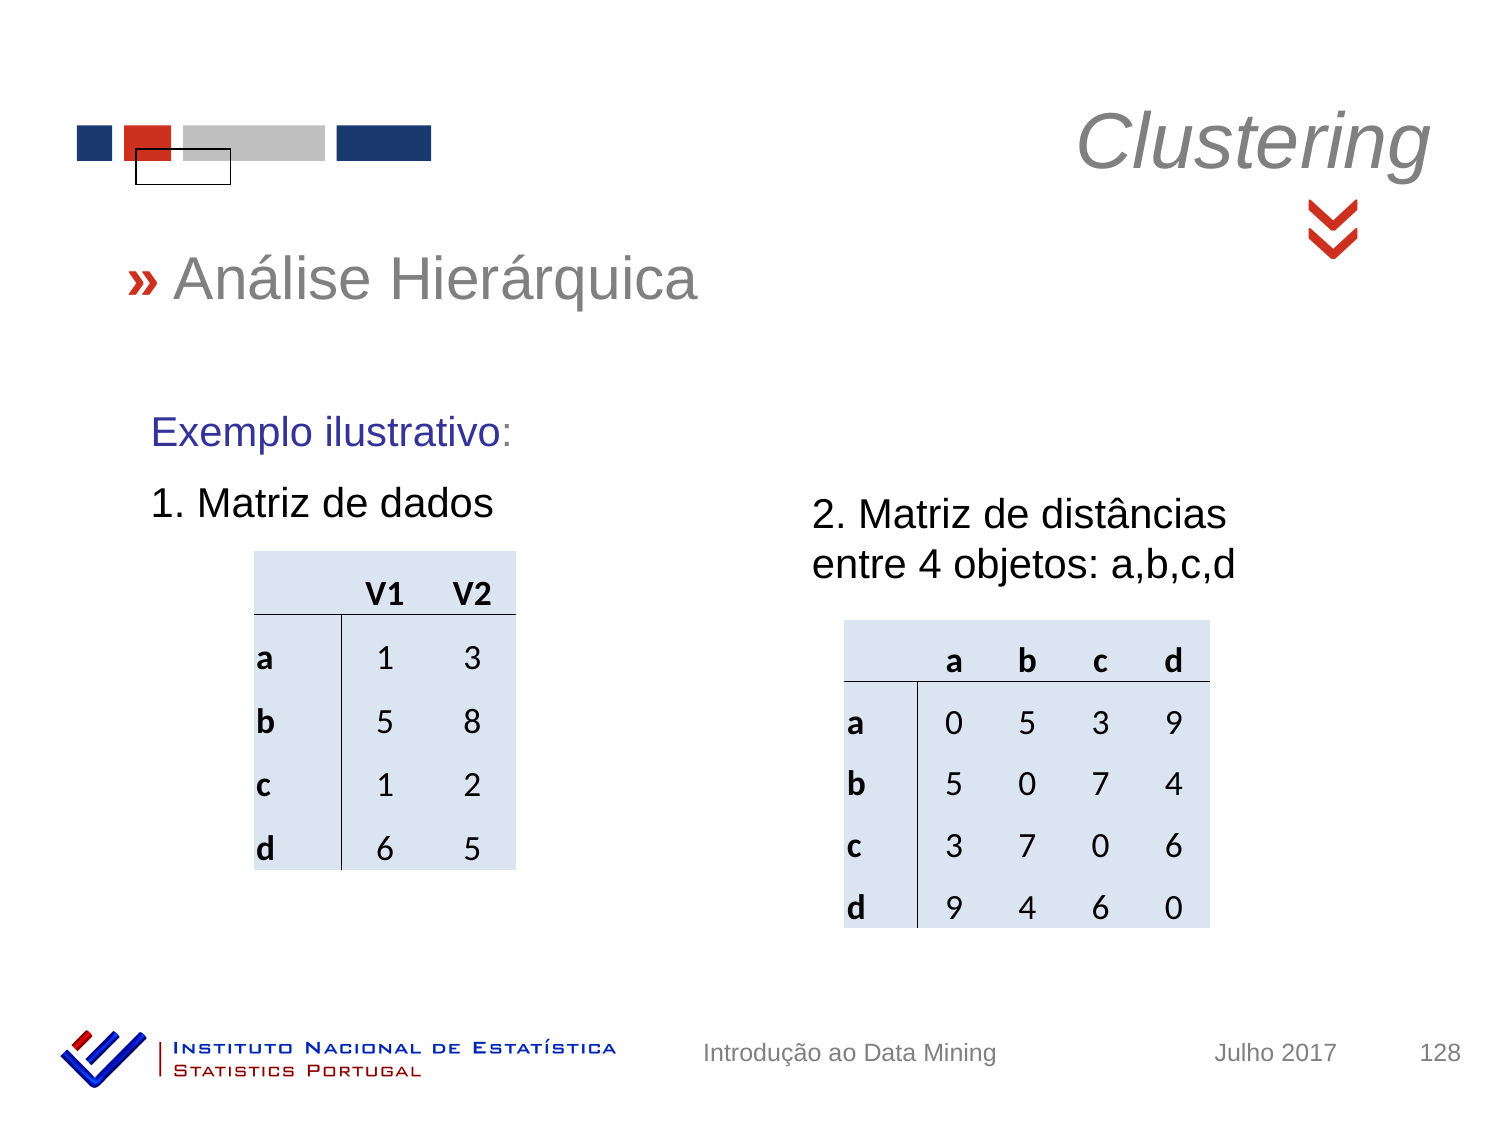

Clustering
«
» Análise Hierárquica
Exemplo ilustrativo:
1. Matriz de dados
2. Matriz de distâncias entre 4 objetos: a,b,c,d
|  | V1 | V2 |
| --- | --- | --- |
| a | 1 | 3 |
| b | 5 | 8 |
| c | 1 | 2 |
| d | 6 | 5 |
|  | a | b | c | d |
| --- | --- | --- | --- | --- |
| a | 0 | 5 | 3 | 9 |
| b | 5 | 0 | 7 | 4 |
| c | 3 | 7 | 0 | 6 |
| d | 9 | 4 | 6 | 0 |
Introdução ao Data Mining
Julho 2017
128